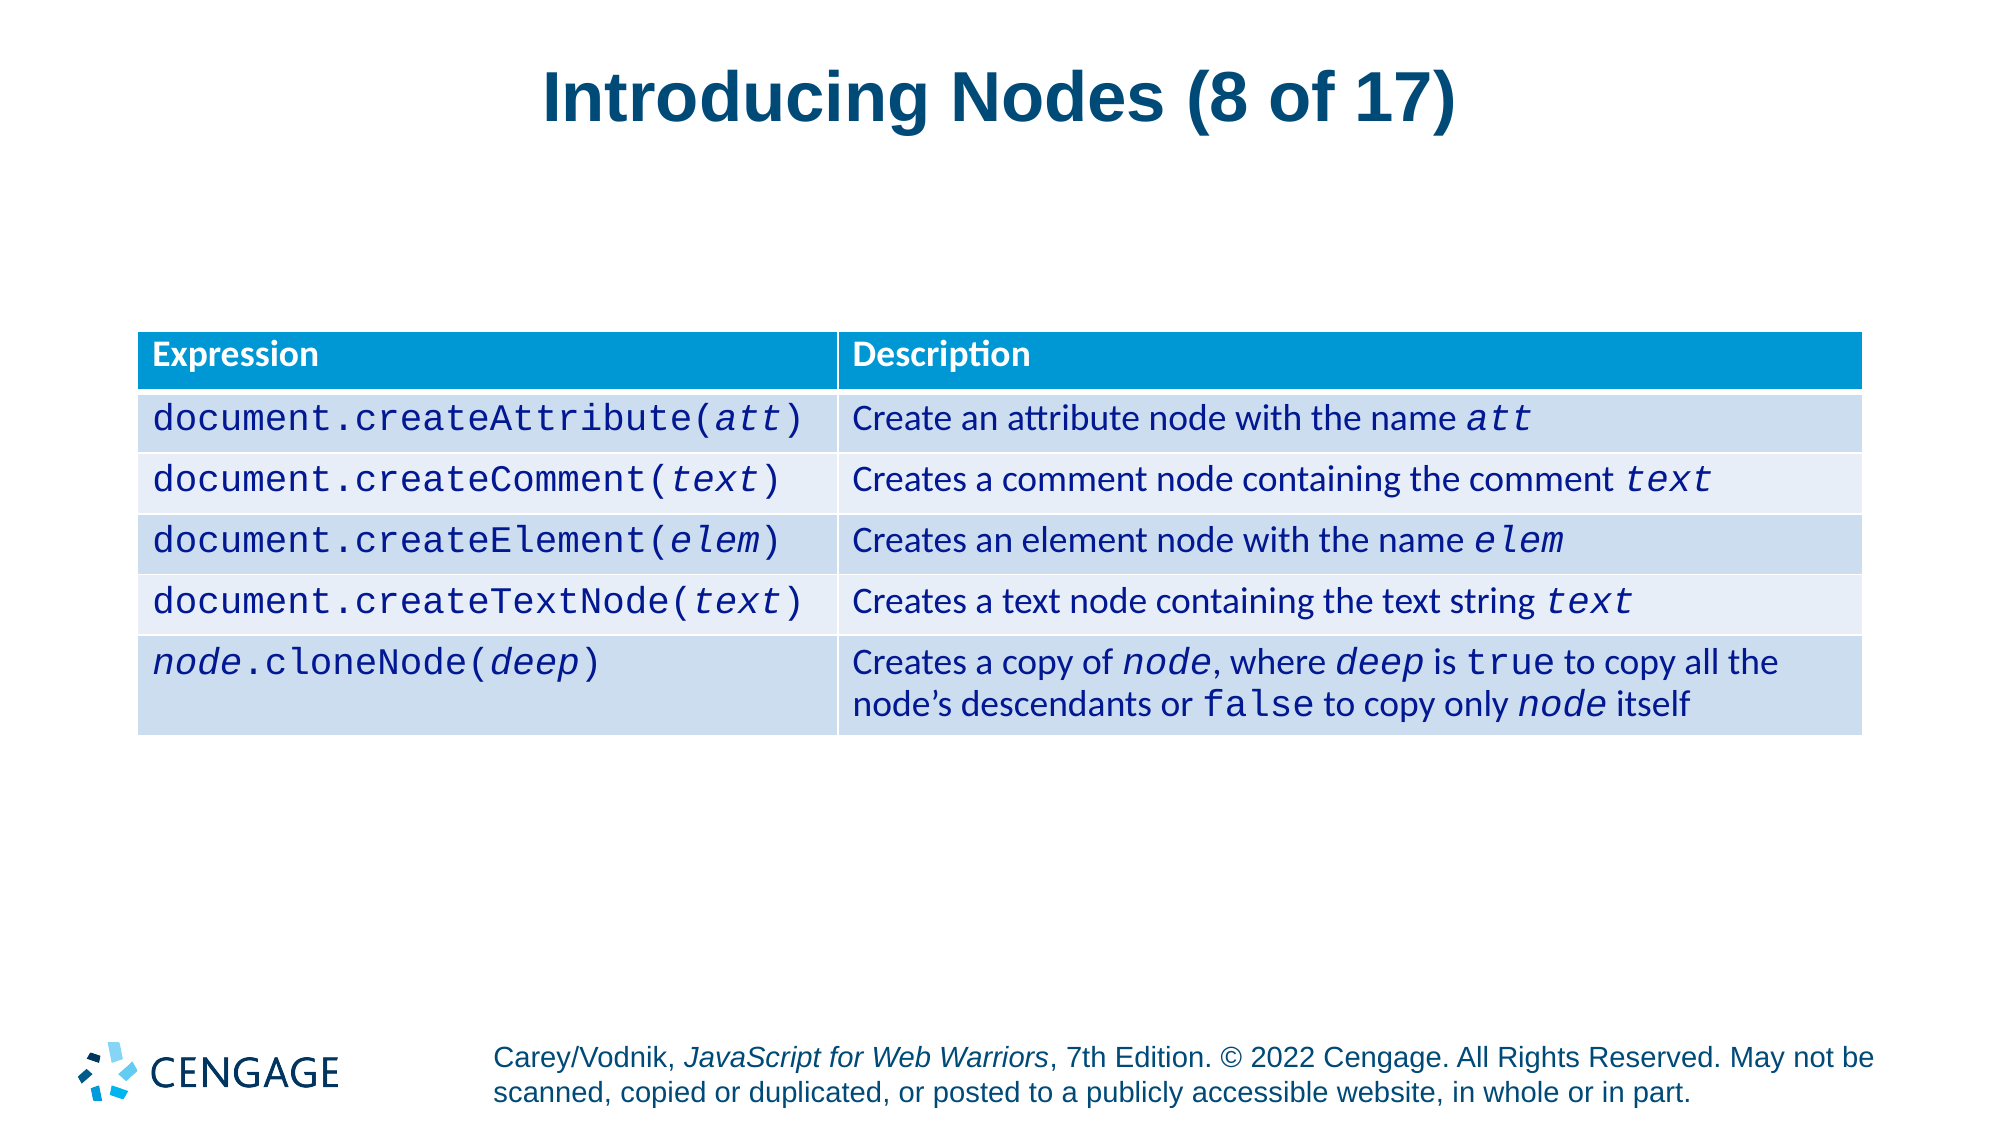

# Introducing Nodes (8 of 17)
| Expression | Description |
| --- | --- |
| document.createAttribute(att) | Create an attribute node with the name att |
| document.createComment(text) | Creates a comment node containing the comment text |
| document.createElement(elem) | Creates an element node with the name elem |
| document.createTextNode(text) | Creates a text node containing the text string text |
| node.cloneNode(deep) | Creates a copy of node, where deep is true to copy all the node’s descendants or false to copy only node itself |